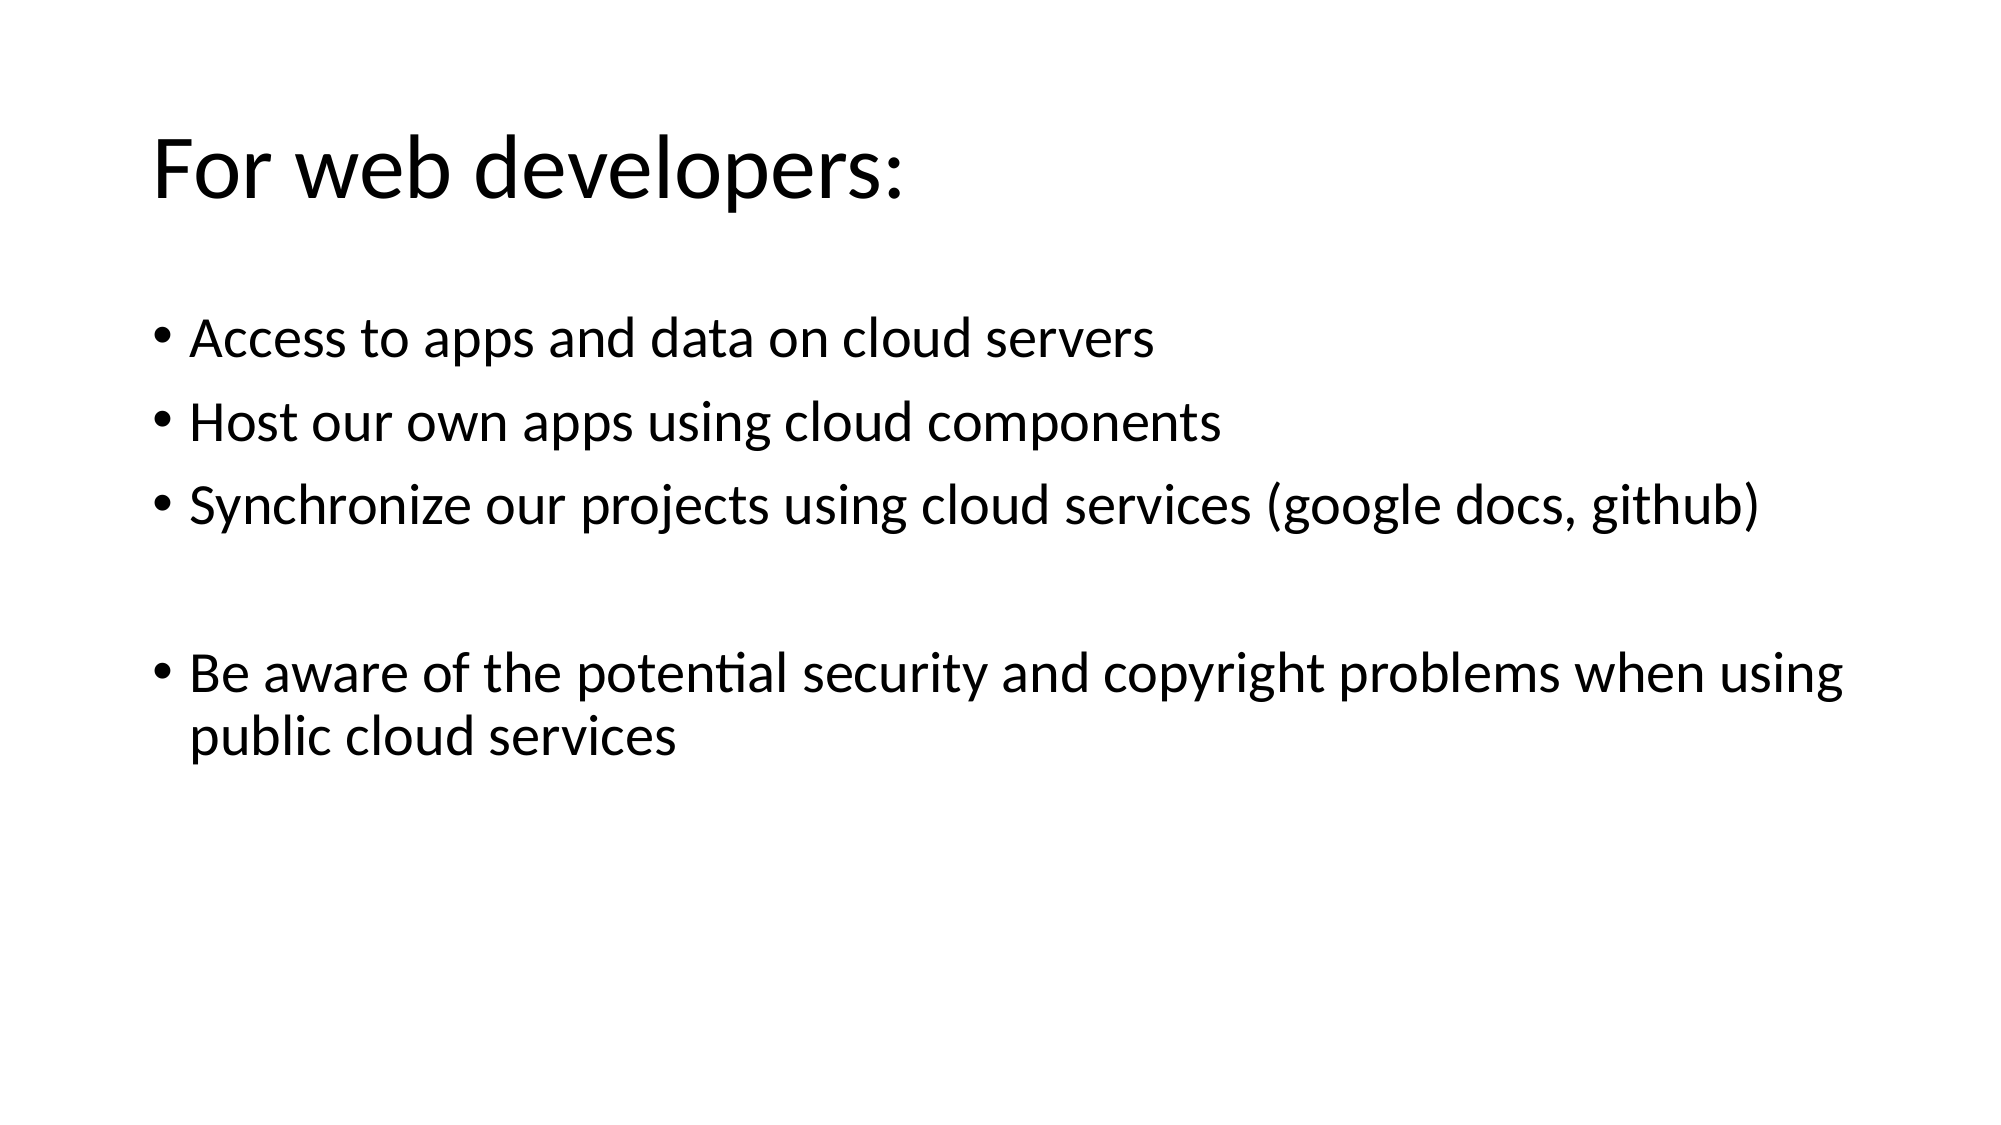

# For web developers:
Access to apps and data on cloud servers
Host our own apps using cloud components
Synchronize our projects using cloud services (google docs, github)

Be aware of the potential security and copyright problems when using public cloud services